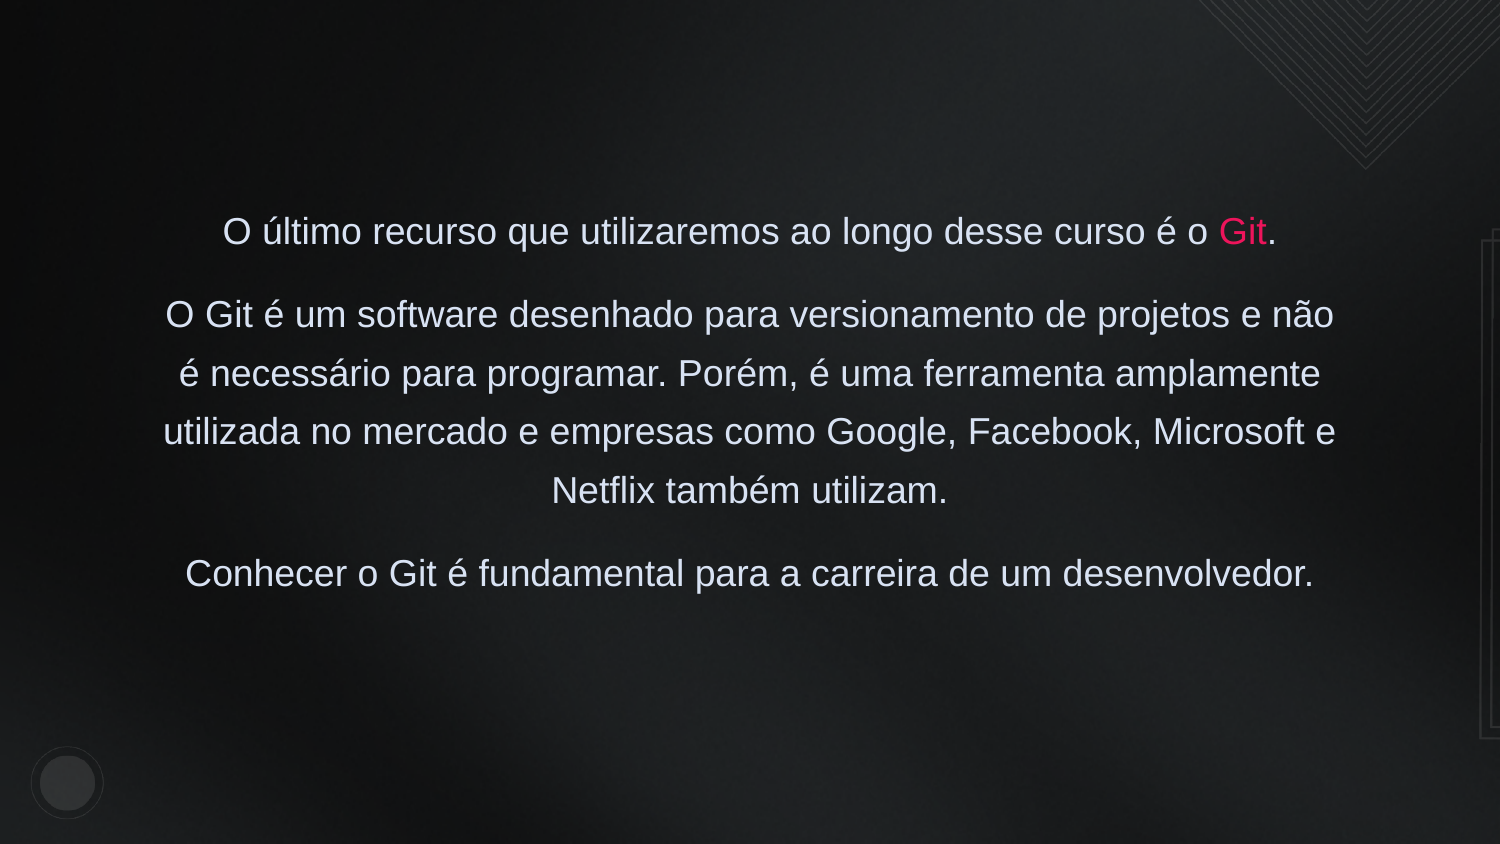

O último recurso que utilizaremos ao longo desse curso é o Git.
O Git é um software desenhado para versionamento de projetos e não é necessário para programar. Porém, é uma ferramenta amplamente utilizada no mercado e empresas como Google, Facebook, Microsoft e Netflix também utilizam.
Conhecer o Git é fundamental para a carreira de um desenvolvedor.